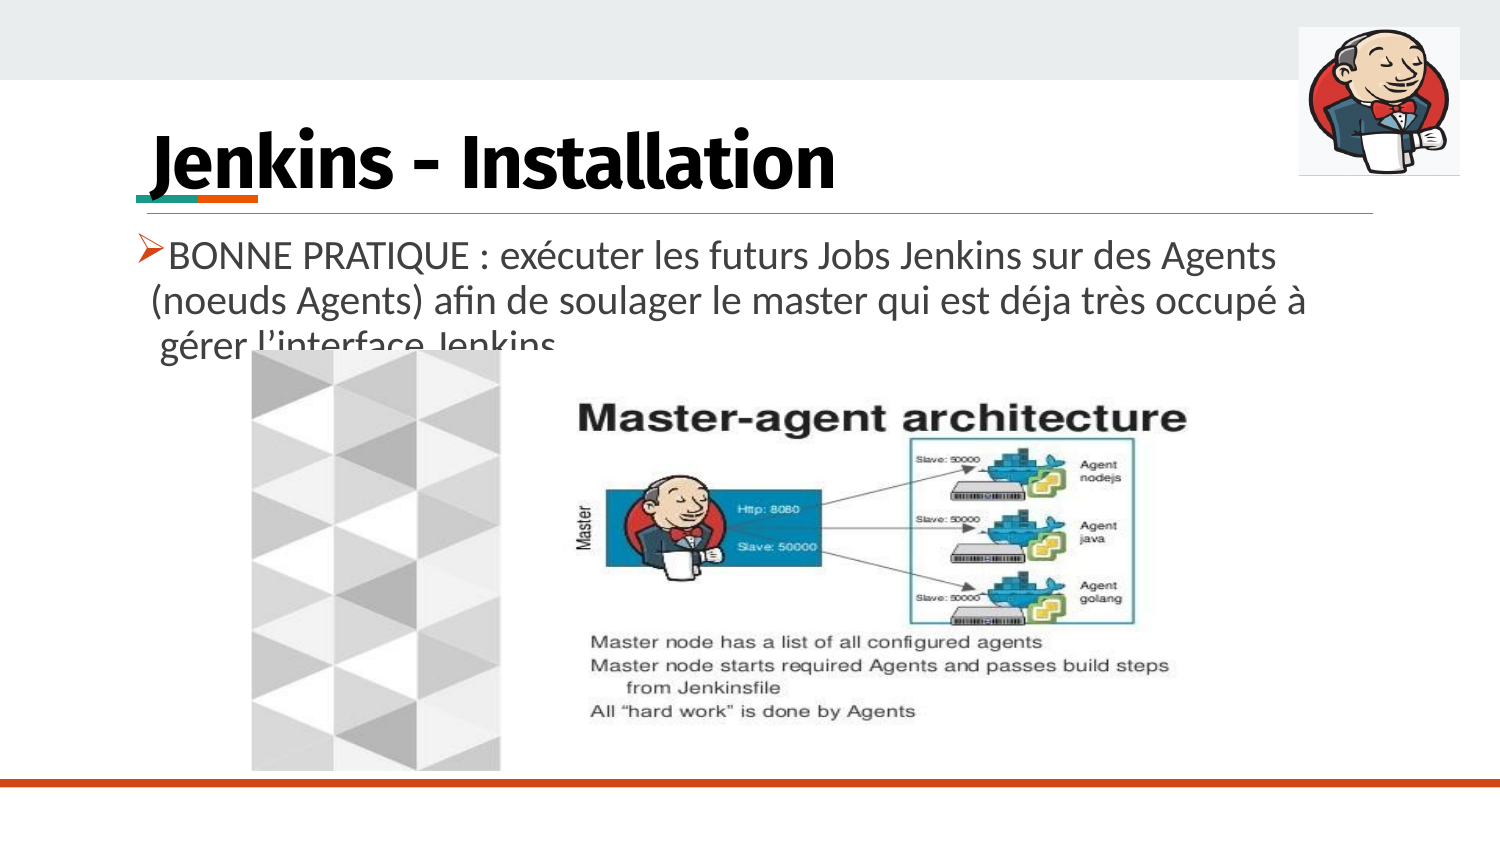

# Jenkins - Installation

BONNE PRATIQUE : exécuter les futurs Jobs Jenkins sur des Agents  (noeuds Agents) afin de soulager le master qui est déja très occupé à  gérer l’interface Jenkins.